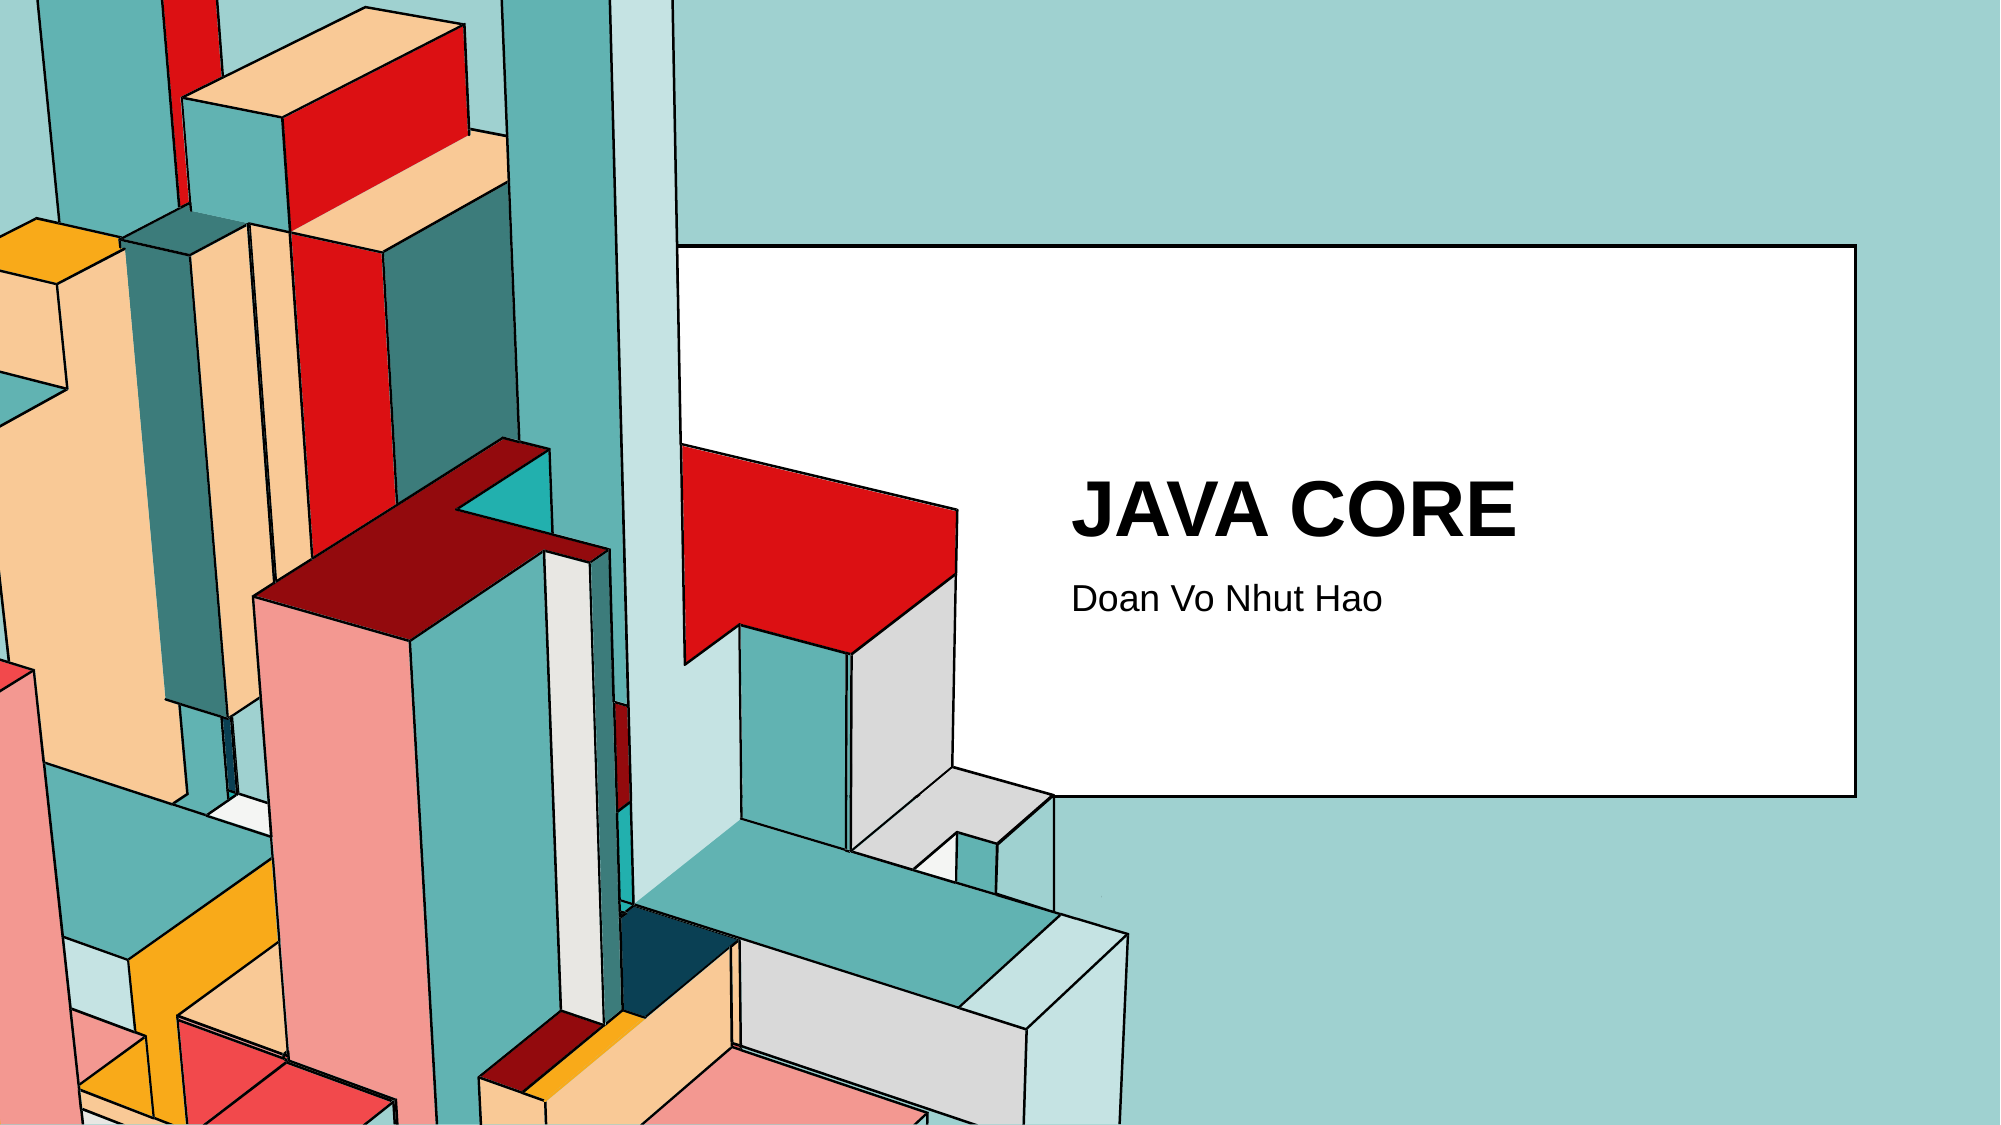

# Java core
Doan Vo Nhut Hao